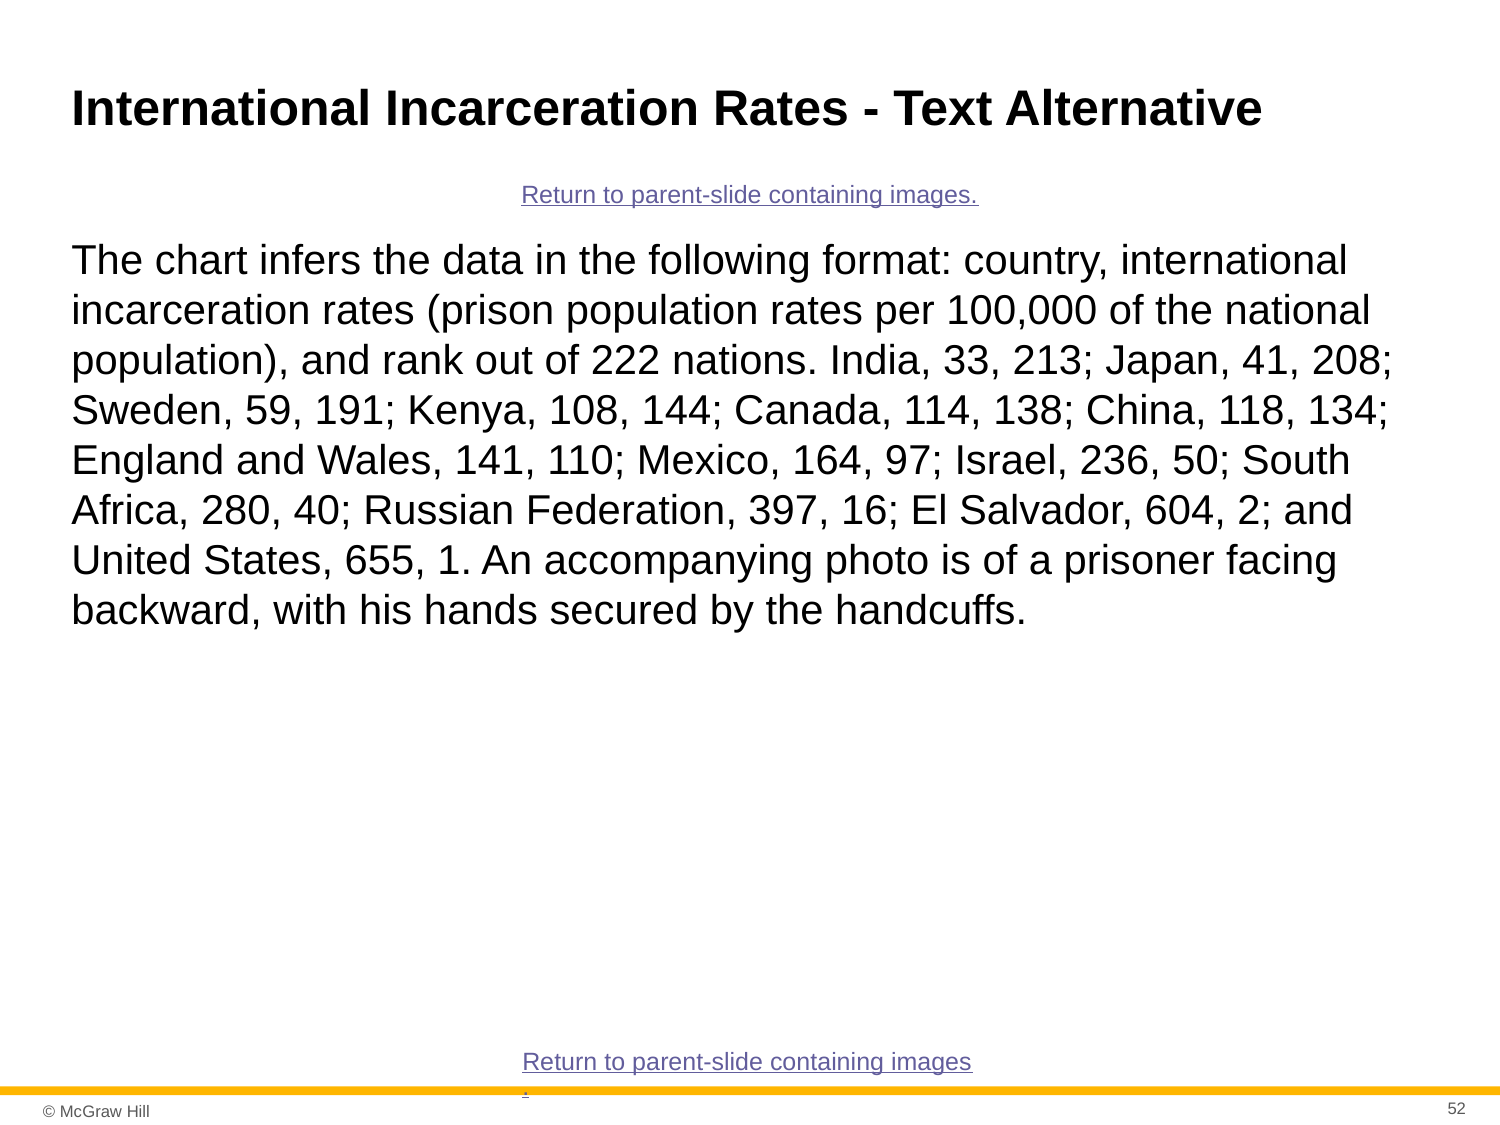

# International Incarceration Rates - Text Alternative
Return to parent-slide containing images.
The chart infers the data in the following format: country, international incarceration rates (prison population rates per 100,000 of the national population), and rank out of 222 nations. India, 33, 213; Japan, 41, 208; Sweden, 59, 191; Kenya, 108, 144; Canada, 114, 138; China, 118, 134; England and Wales, 141, 110; Mexico, 164, 97; Israel, 236, 50; South Africa, 280, 40; Russian Federation, 397, 16; El Salvador, 604, 2; and United States, 655, 1. An accompanying photo is of a prisoner facing backward, with his hands secured by the handcuffs.
Return to parent-slide containing images.